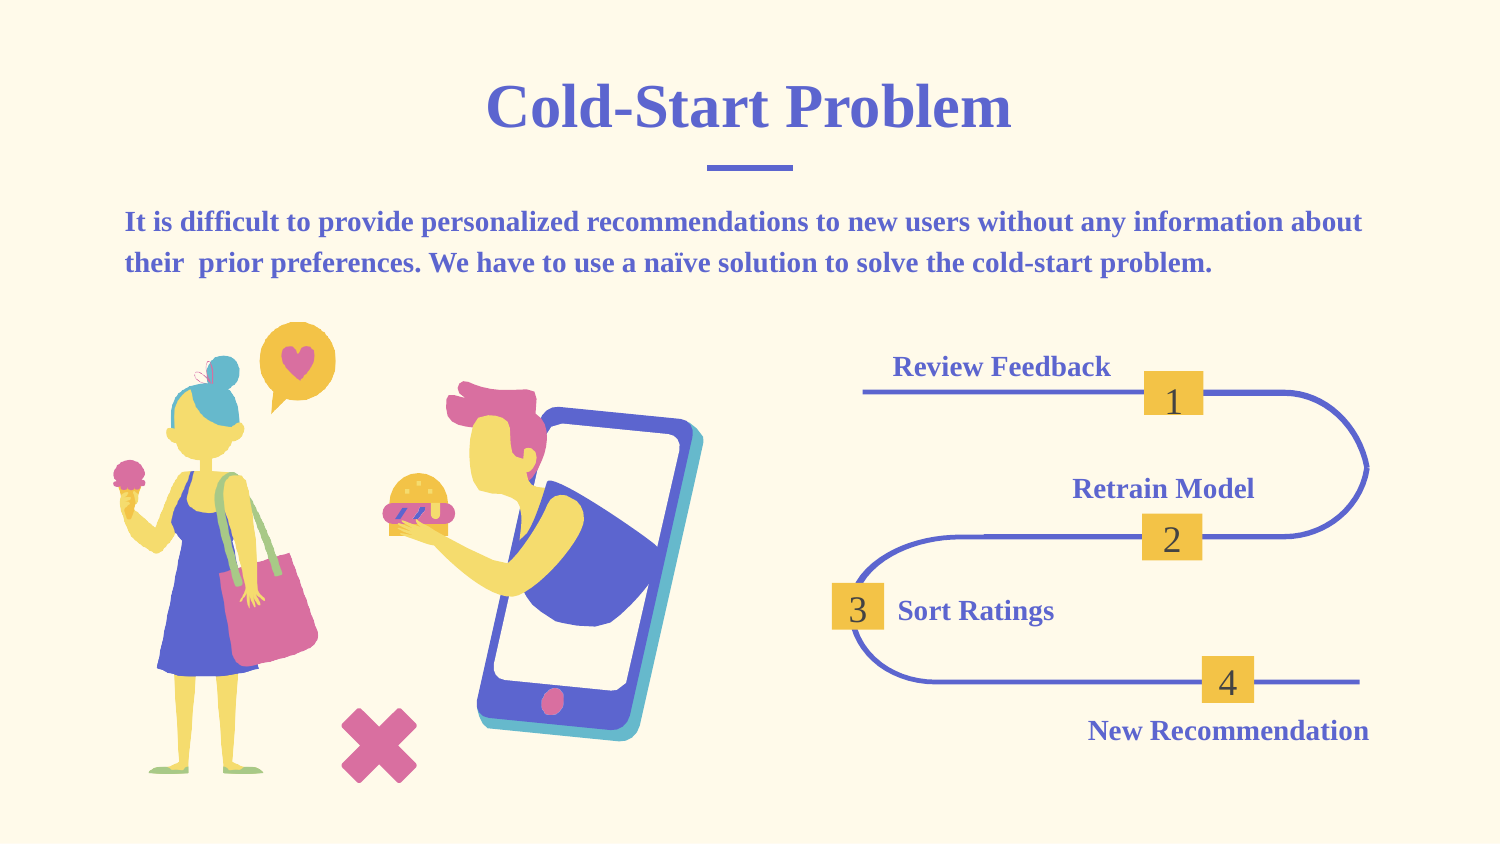

# Cold-Start Problem

It is difficult to provide personalized recommendations to new users without any information about their  prior preferences. We have to use a naïve solution to solve the cold-start problem.

Review Feedback

1
Retrain Model
2
3
Sort Ratings

4

New Recommendation